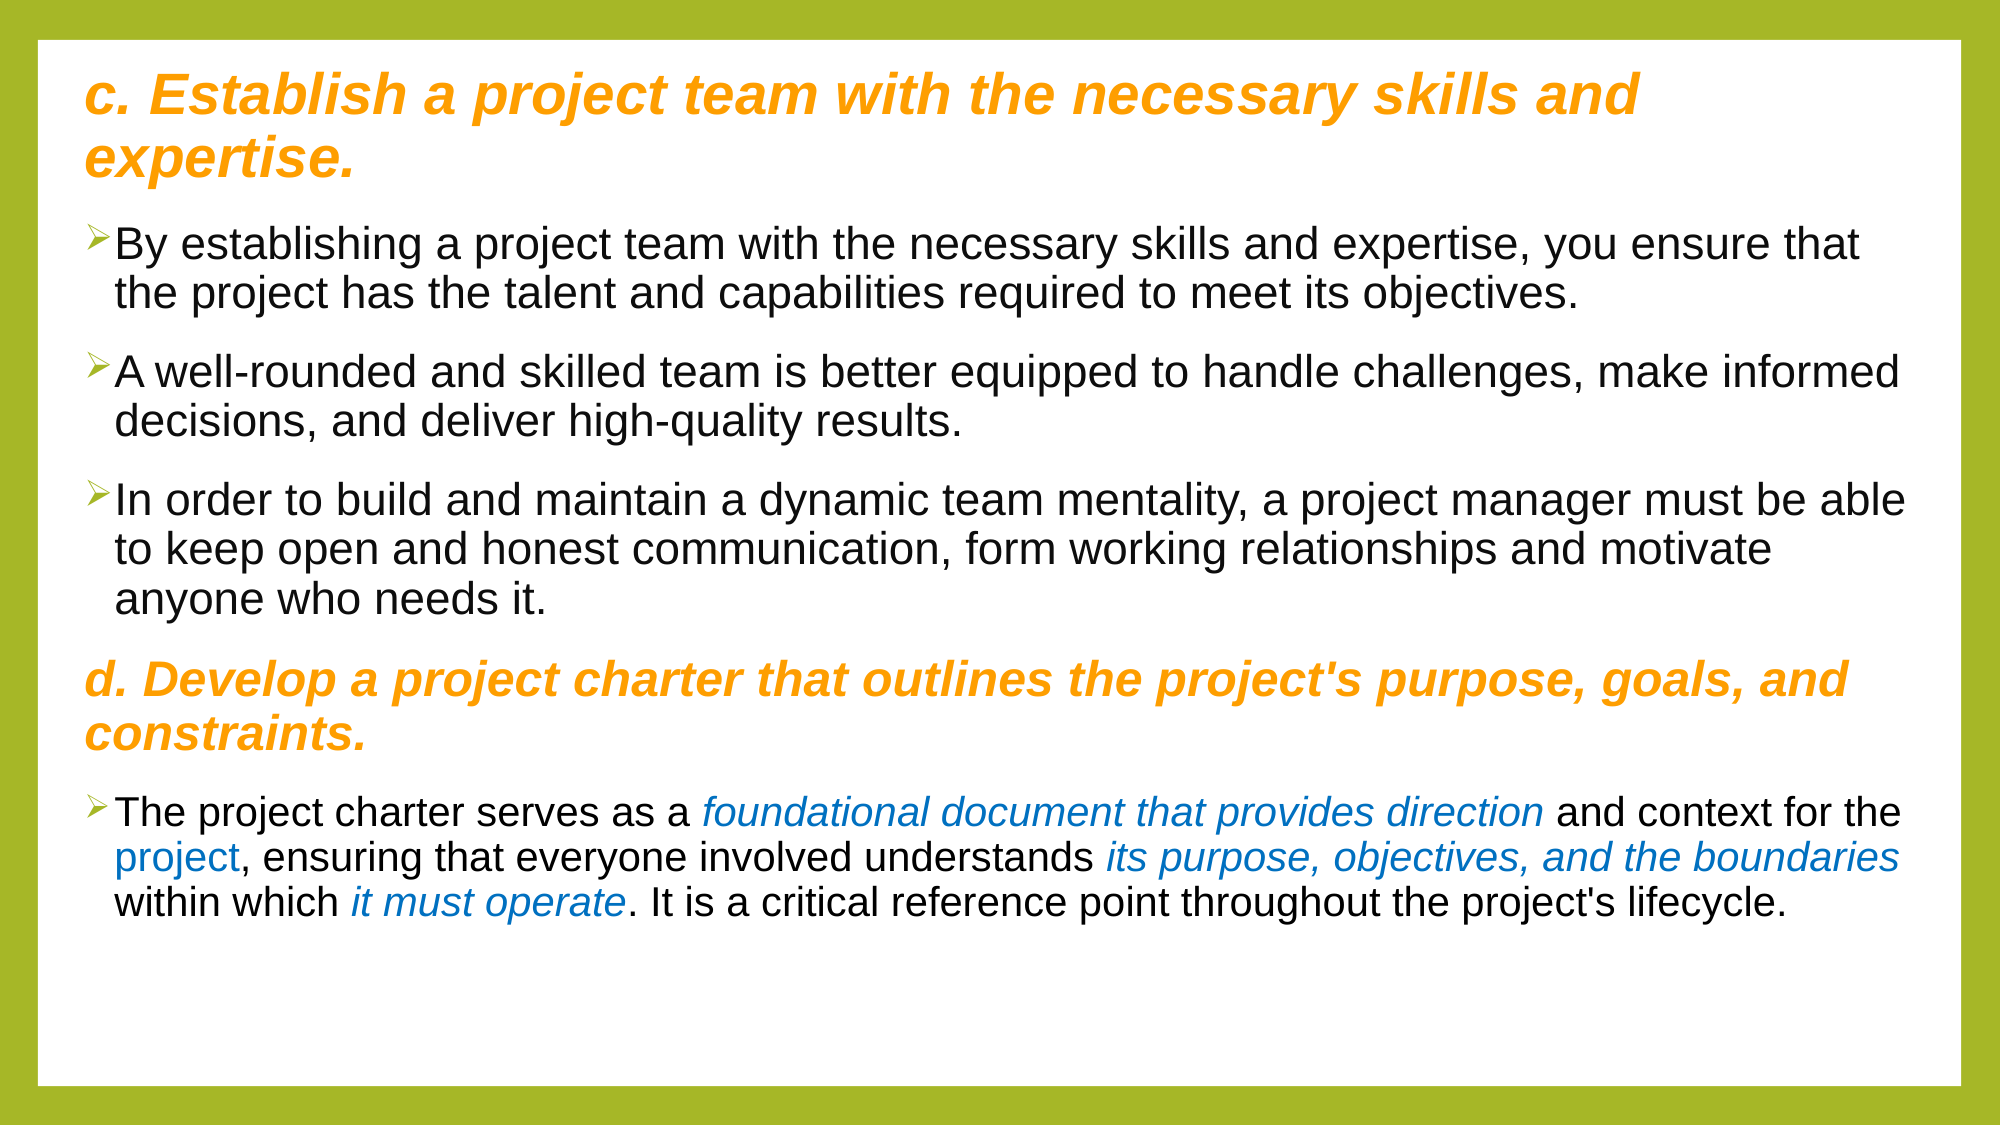

c. Establish a project team with the necessary skills and expertise.
By establishing a project team with the necessary skills and expertise, you ensure that the project has the talent and capabilities required to meet its objectives.
A well-rounded and skilled team is better equipped to handle challenges, make informed decisions, and deliver high-quality results.
In order to build and maintain a dynamic team mentality, a project manager must be able to keep open and honest communication, form working relationships and motivate anyone who needs it.
d. Develop a project charter that outlines the project's purpose, goals, and constraints.
The project charter serves as a foundational document that provides direction and context for the project, ensuring that everyone involved understands its purpose, objectives, and the boundaries within which it must operate. It is a critical reference point throughout the project's lifecycle.